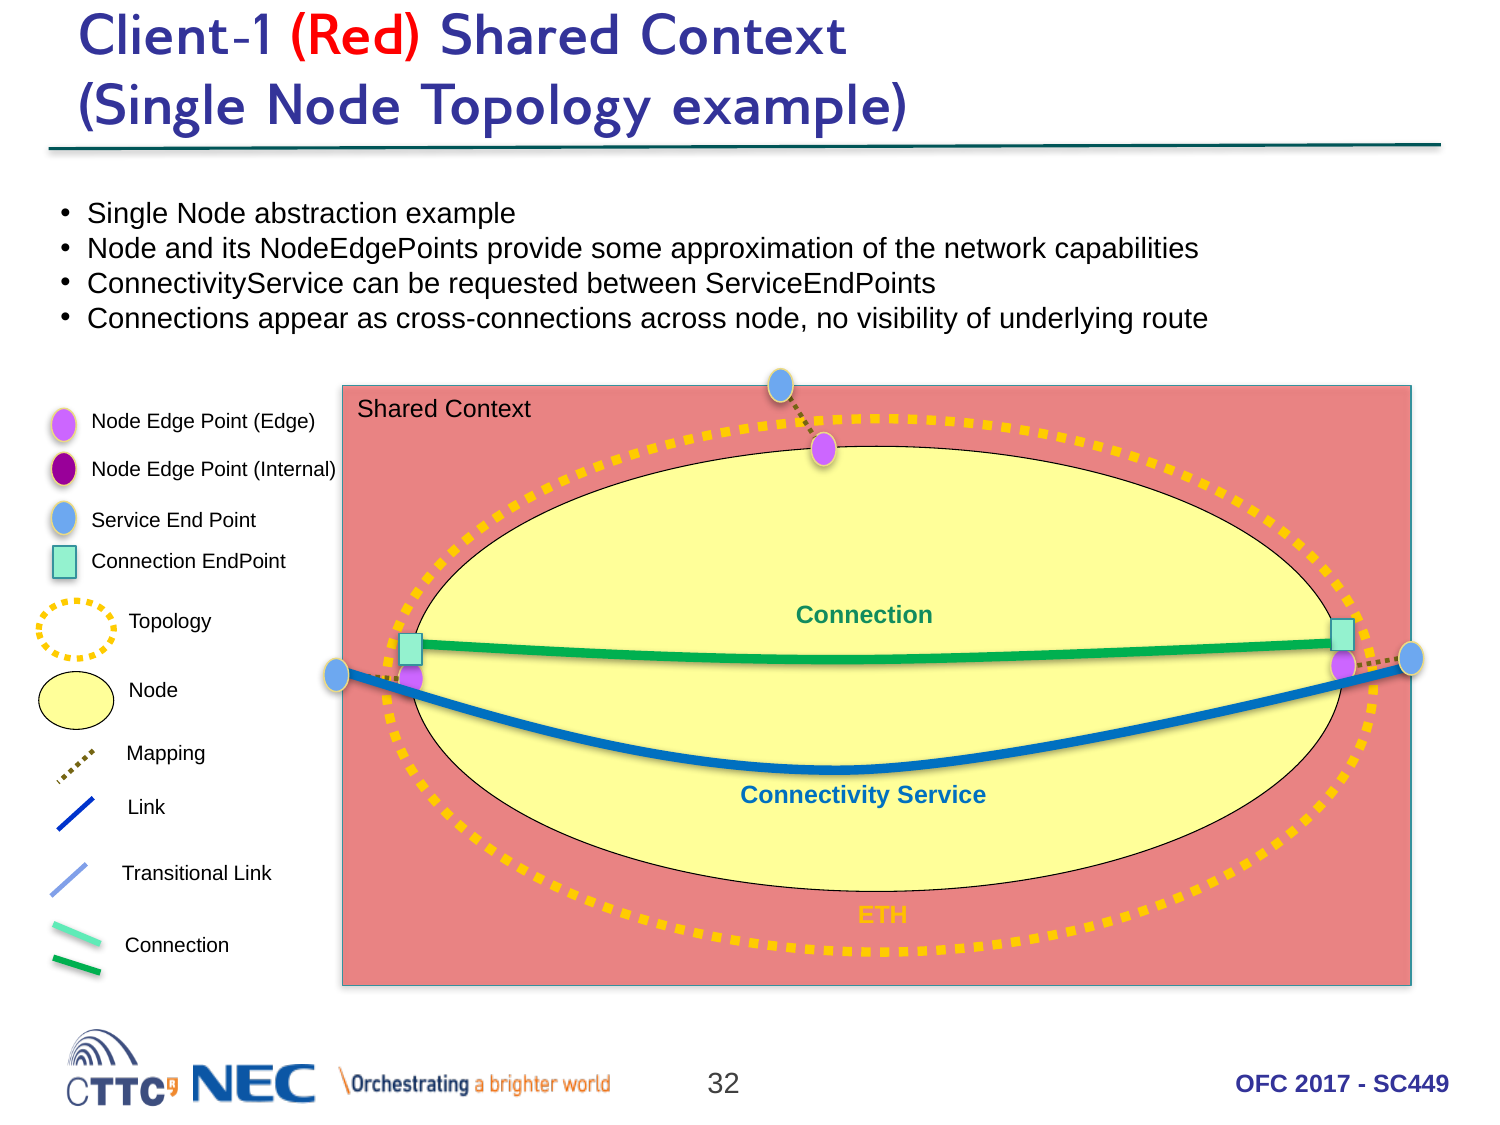

# Client-1 (Red) Shared Context (Single Node Topology example)
  Single Node abstraction example
  Node and its NodeEdgePoints provide some approximation of the network capabilities
  ConnectivityService can be requested between ServiceEndPoints
  Connections appear as cross-connections across node, no visibility of underlying route

Shared Context
Node Edge Point (Edge)

Node Edge Point (Internal)

Service End Point

Connection EndPoint

Topology
Node

Mapping
Link
Transitional Link
Connection

Connection

Connectivity Service
ETH
32
OFC 2017 - SC449